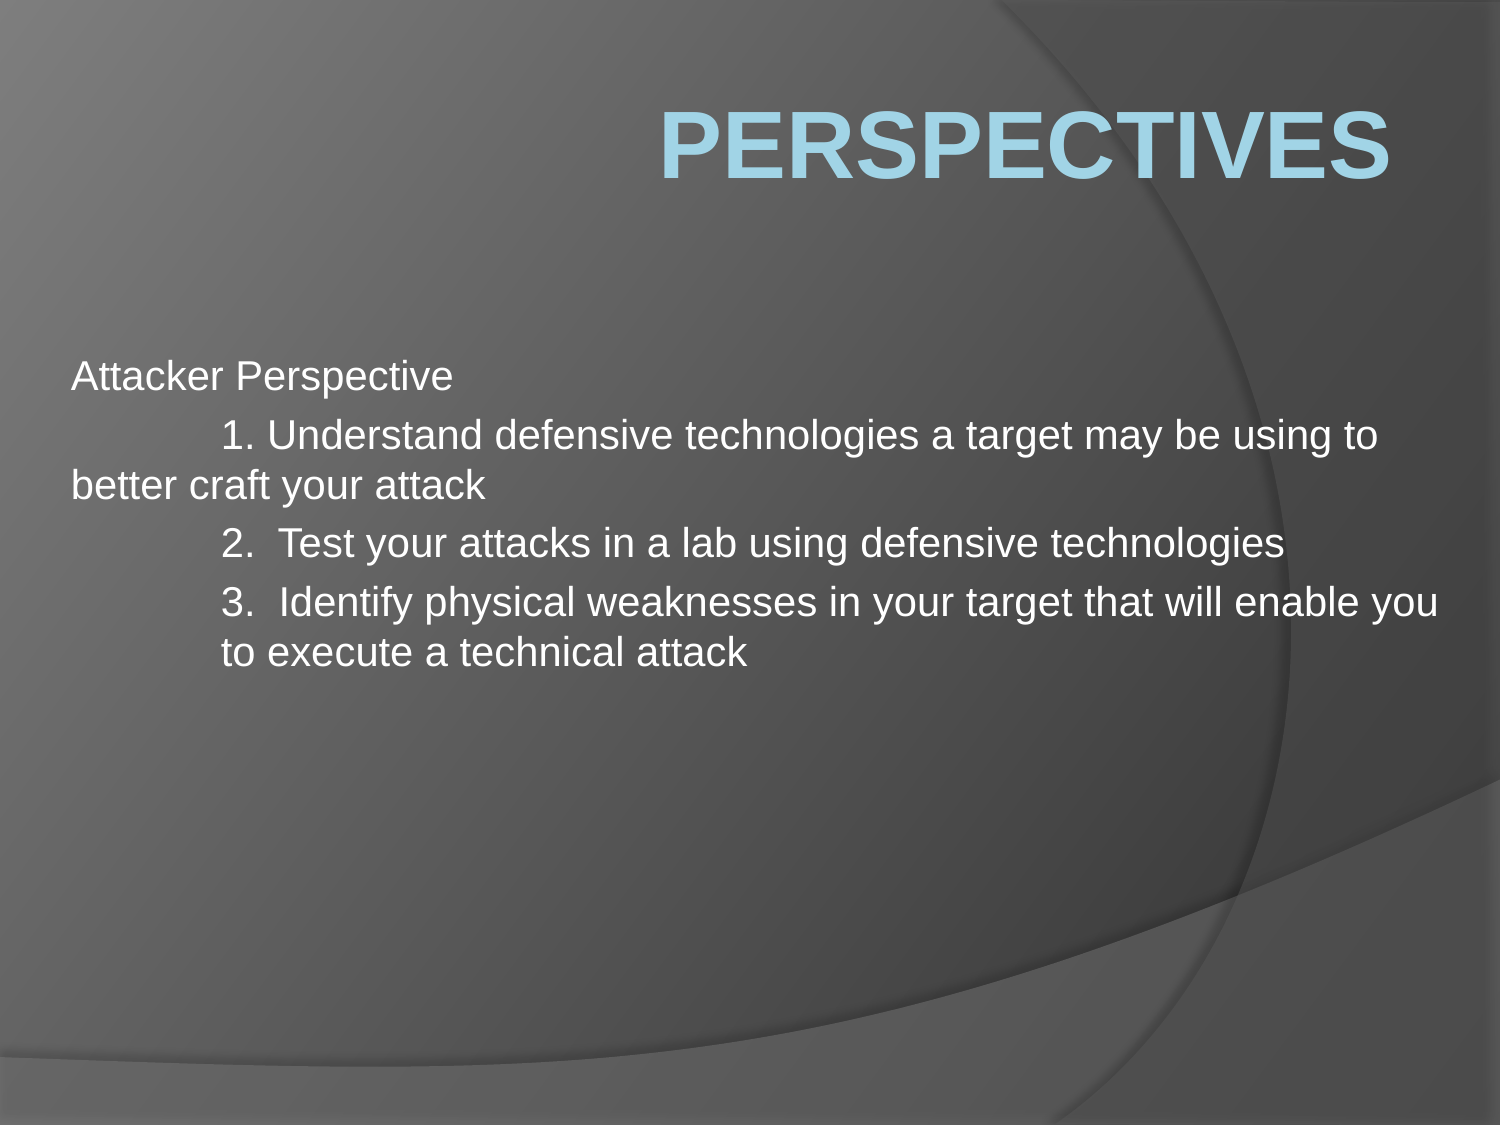

# Perspectives
Attacker Perspective
	1. Understand defensive technologies a target may be using to 	better craft your attack
	2.  Test your attacks in a lab using defensive technologies
	3.  Identify physical weaknesses in your target that will enable you 	to execute a technical attack